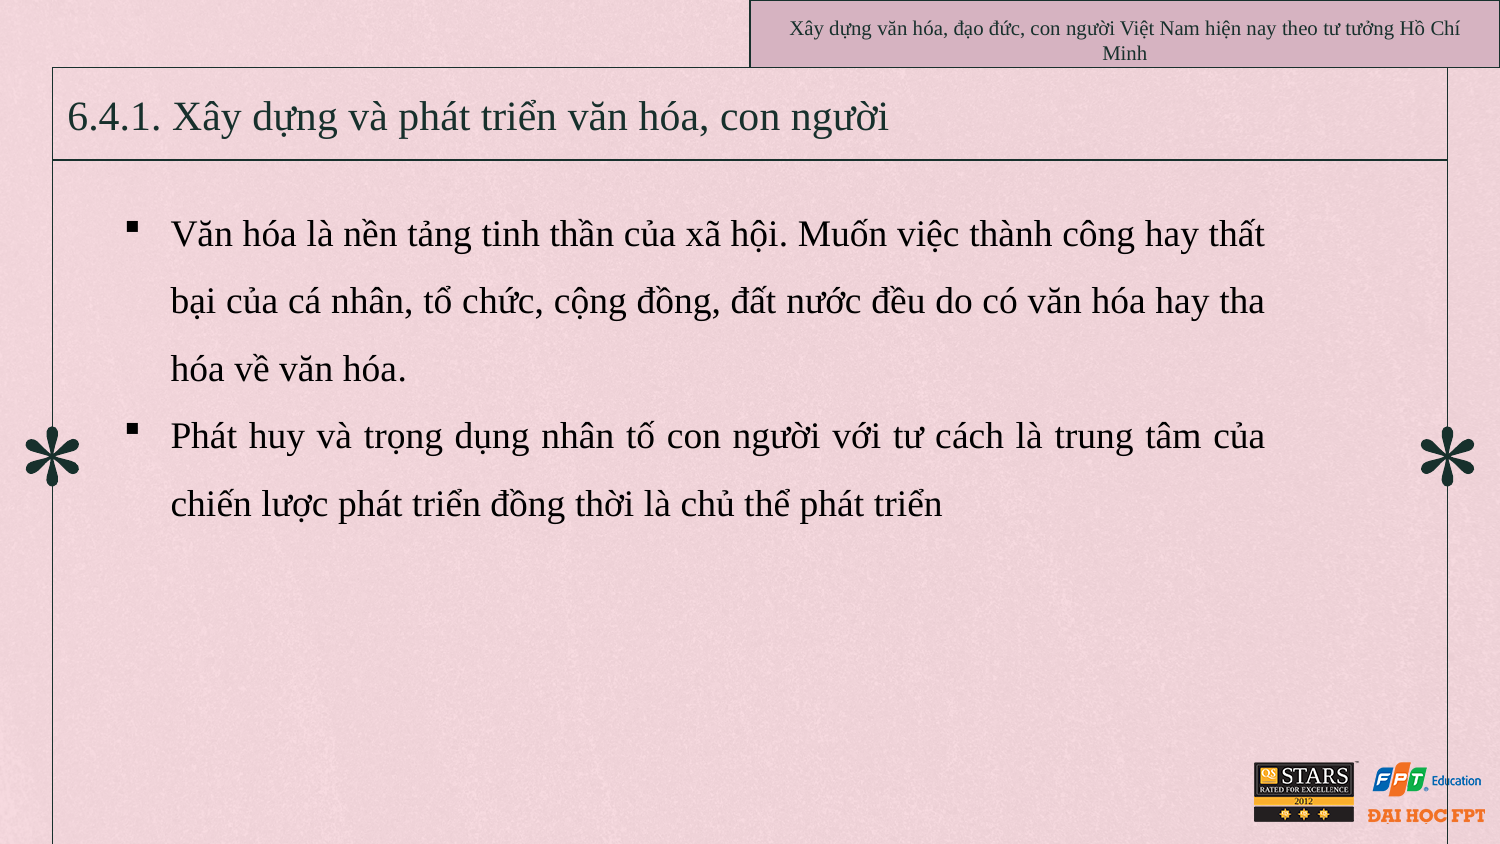

Xây dựng văn hóa, đạo đức, con người Việt Nam hiện nay theo tư tưởng Hồ Chí Minh
# 6.4.1. Xây dựng và phát triển văn hóa, con người
Văn hóa là nền tảng tinh thần của xã hội. Muốn việc thành công hay thất bại của cá nhân, tổ chức, cộng đồng, đất nước đều do có văn hóa hay tha hóa về văn hóa.
Phát huy và trọng dụng nhân tố con người với tư cách là trung tâm của chiến lược phát triển đồng thời là chủ thể phát triển